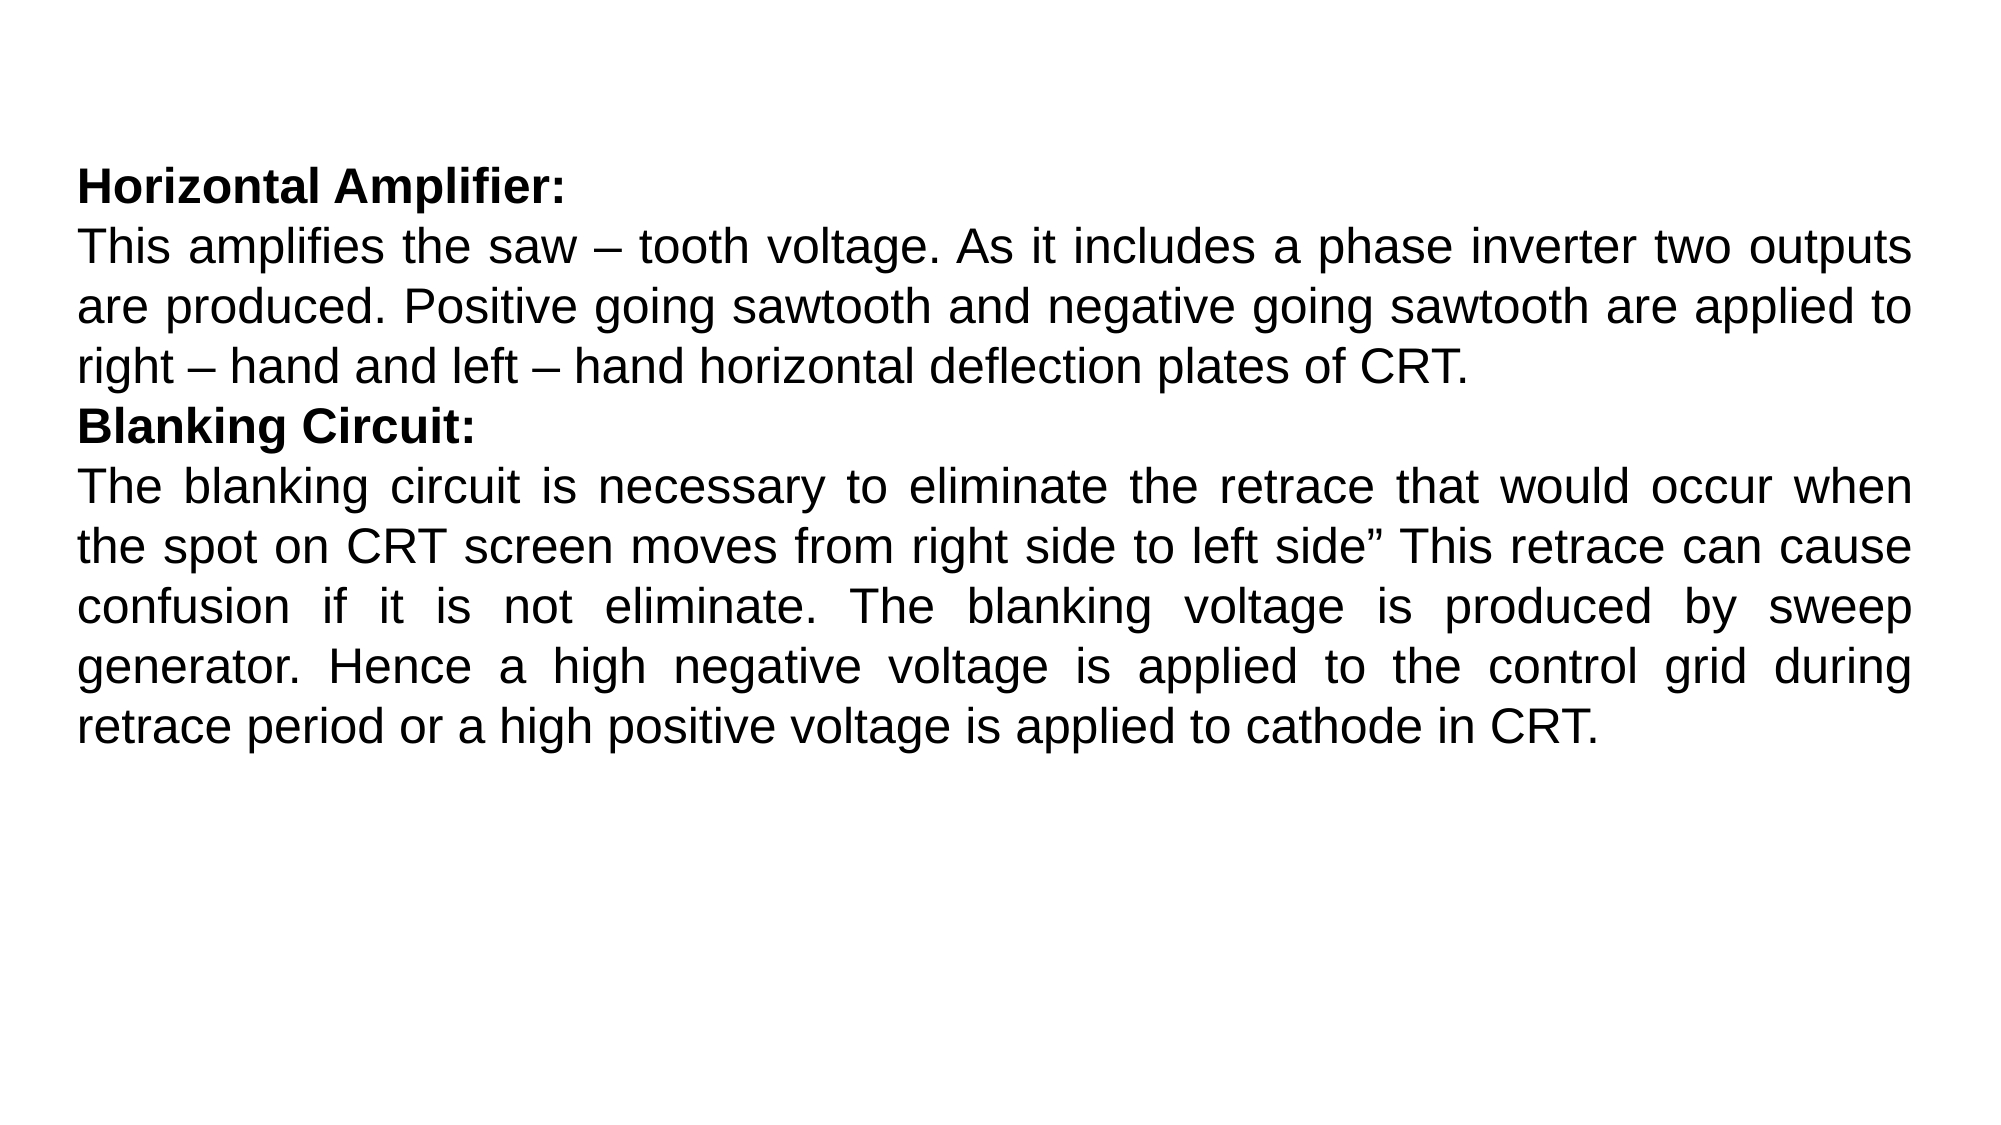

Horizontal Amplifier:
This amplifies the saw – tooth voltage. As it includes a phase inverter two outputs are produced. Positive going sawtooth and negative going sawtooth are applied to right – hand and left – hand horizontal deflection plates of CRT.
Blanking Circuit:
The blanking circuit is necessary to eliminate the retrace that would occur when the spot on CRT screen moves from right side to left side” This retrace can cause confusion if it is not eliminate. The blanking voltage is produced by sweep generator. Hence a high negative voltage is applied to the control grid during retrace period or a high positive voltage is applied to cathode in CRT.